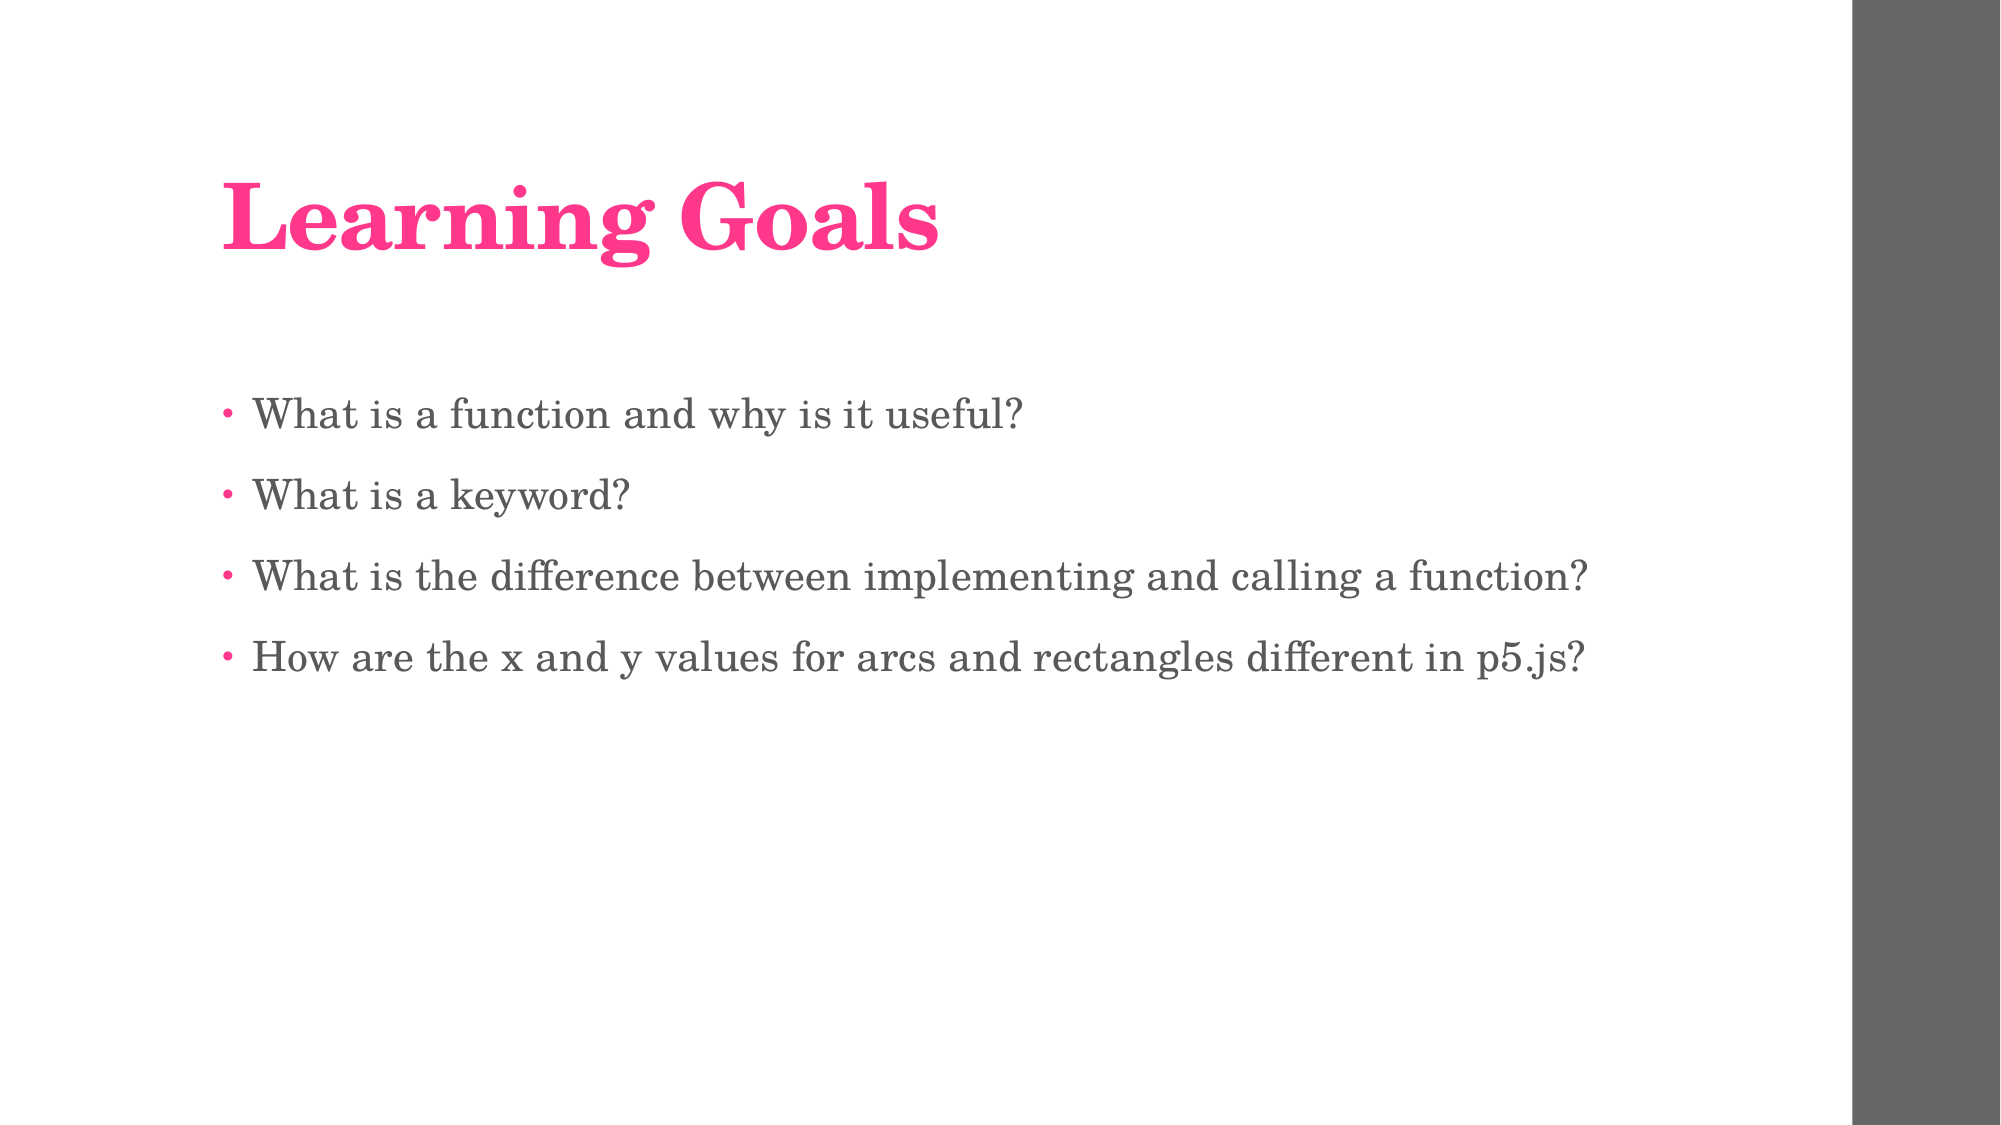

# Learning Goals

What is a function and why is it useful?
What is a keyword?
What is the difference between implementing and calling a function?
How are the x and y values for arcs and rectangles different in p5.js?